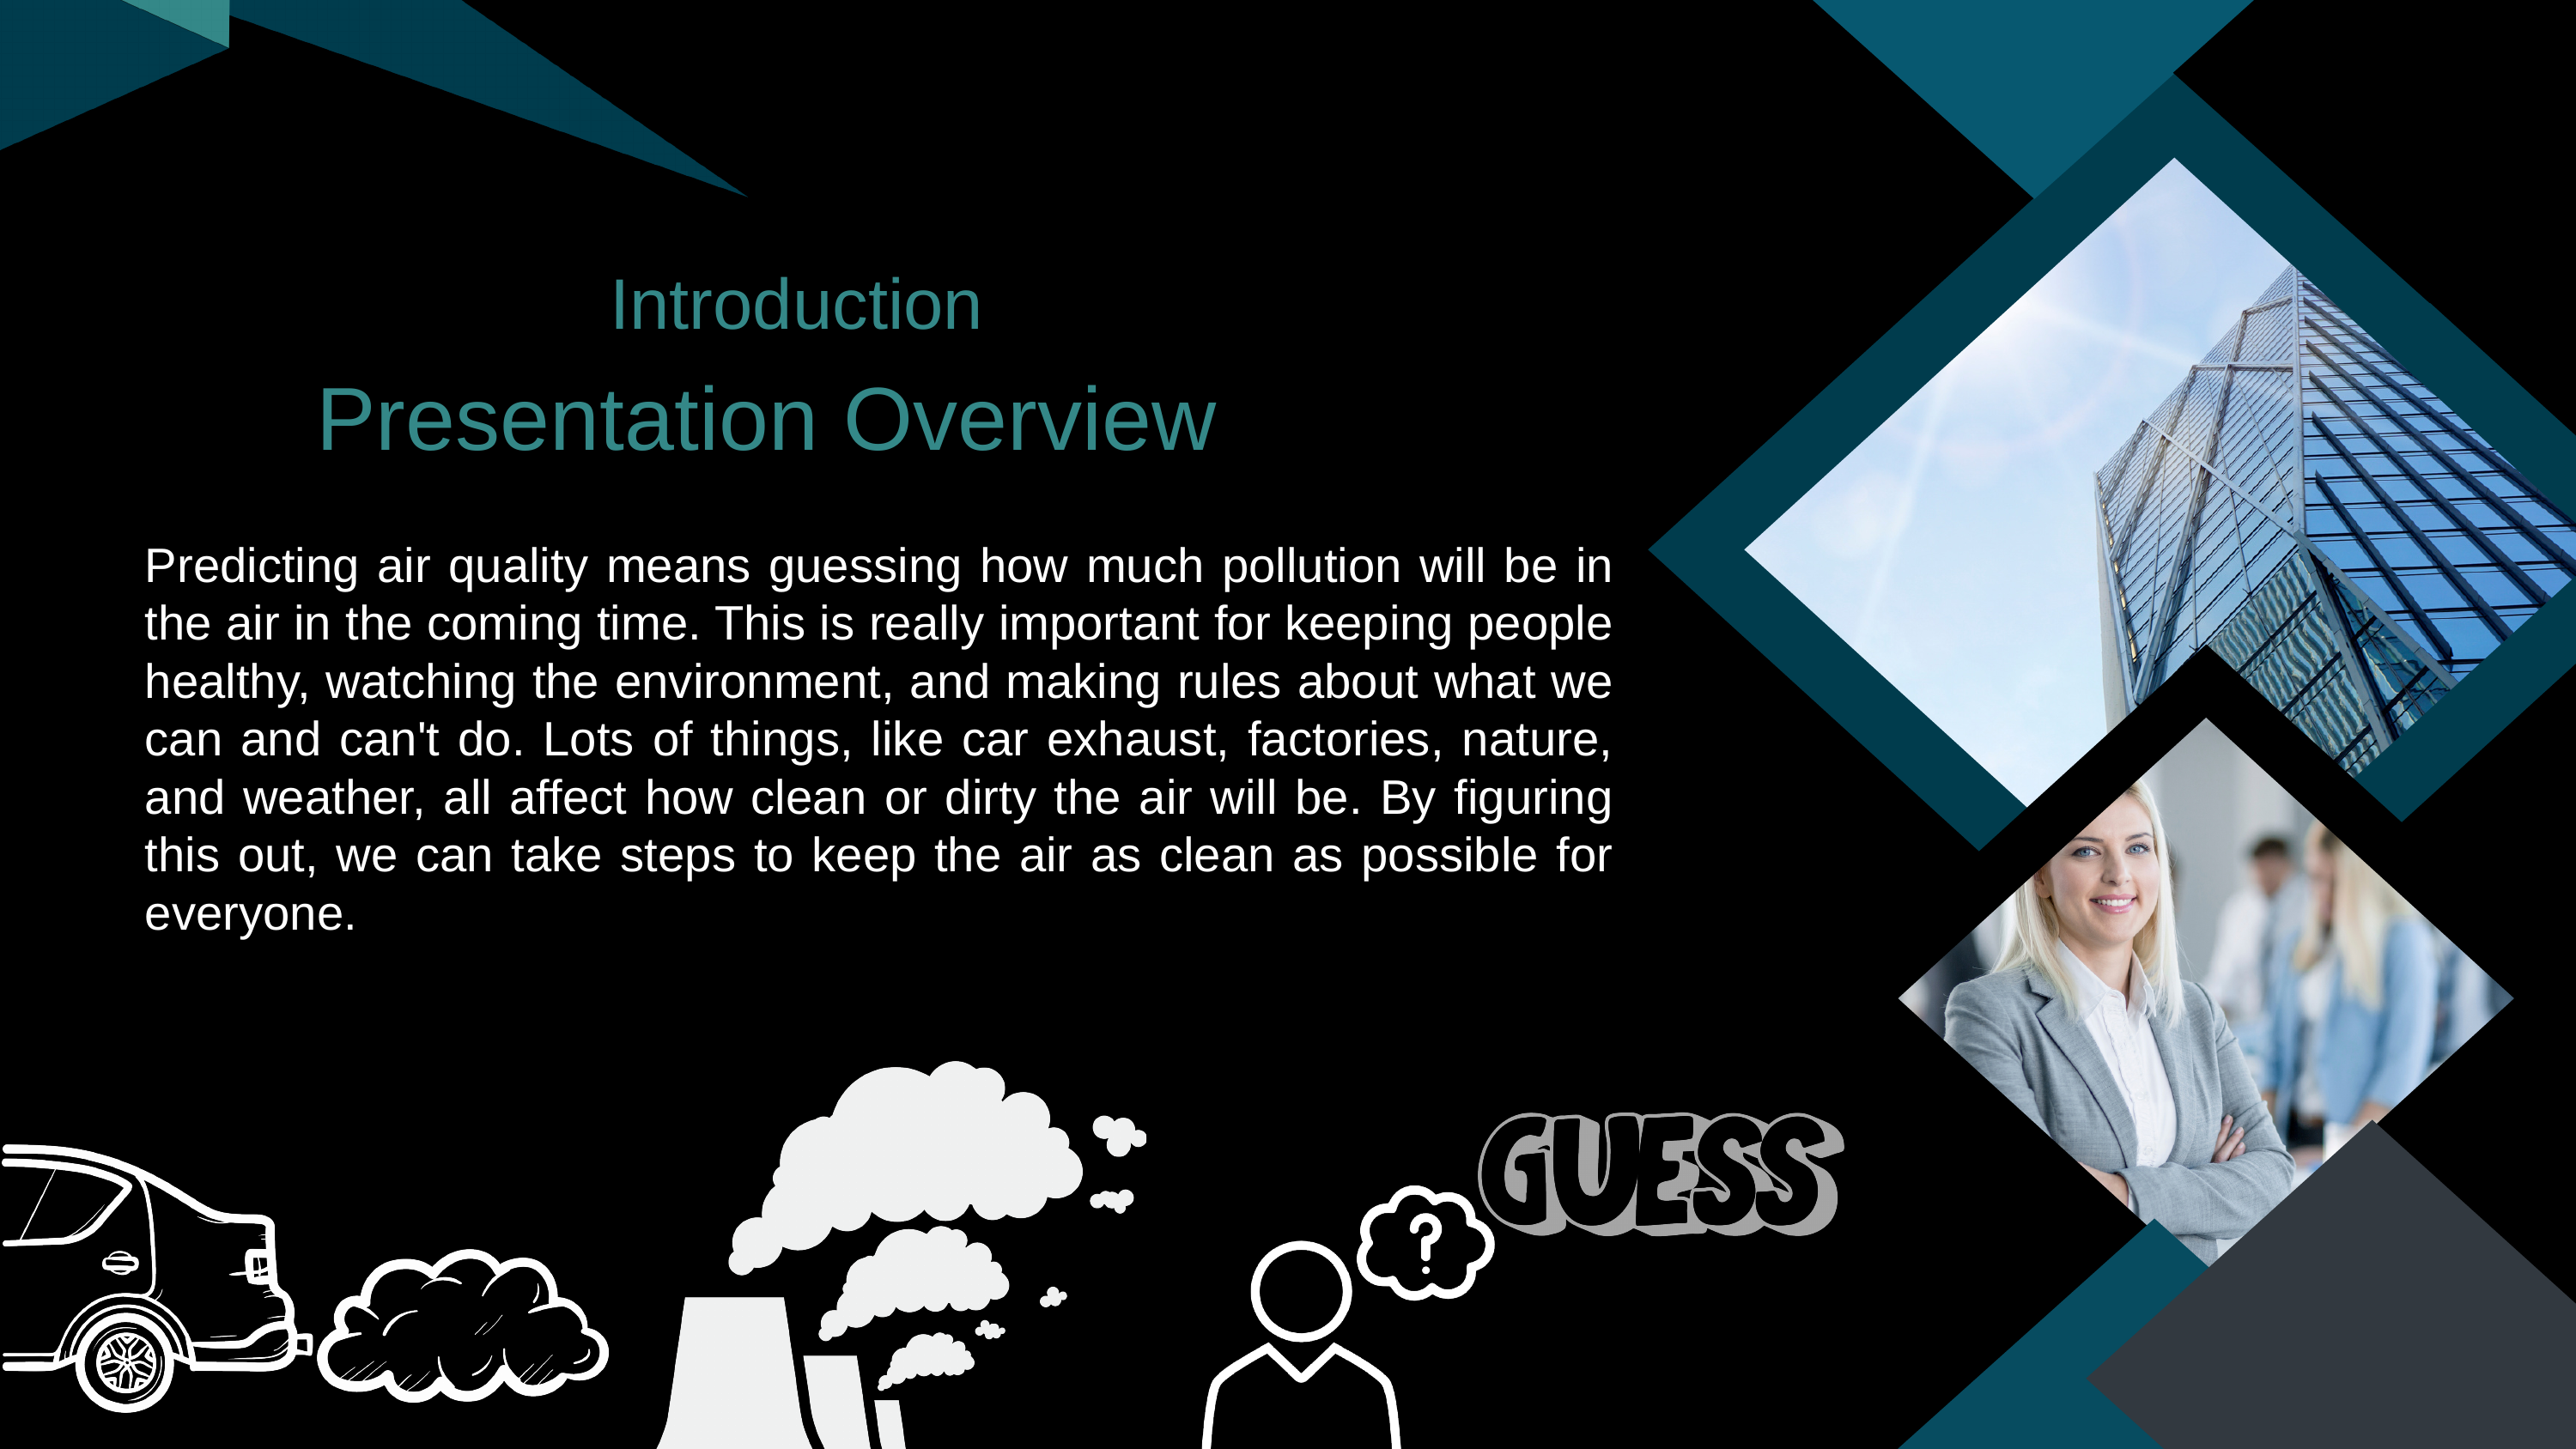

Introduction
Presentation Overview
Predicting air quality means guessing how much pollution will be in the air in the coming time. This is really important for keeping people healthy, watching the environment, and making rules about what we can and can't do. Lots of things, like car exhaust, factories, nature, and weather, all affect how clean or dirty the air will be. By figuring this out, we can take steps to keep the air as clean as possible for everyone.